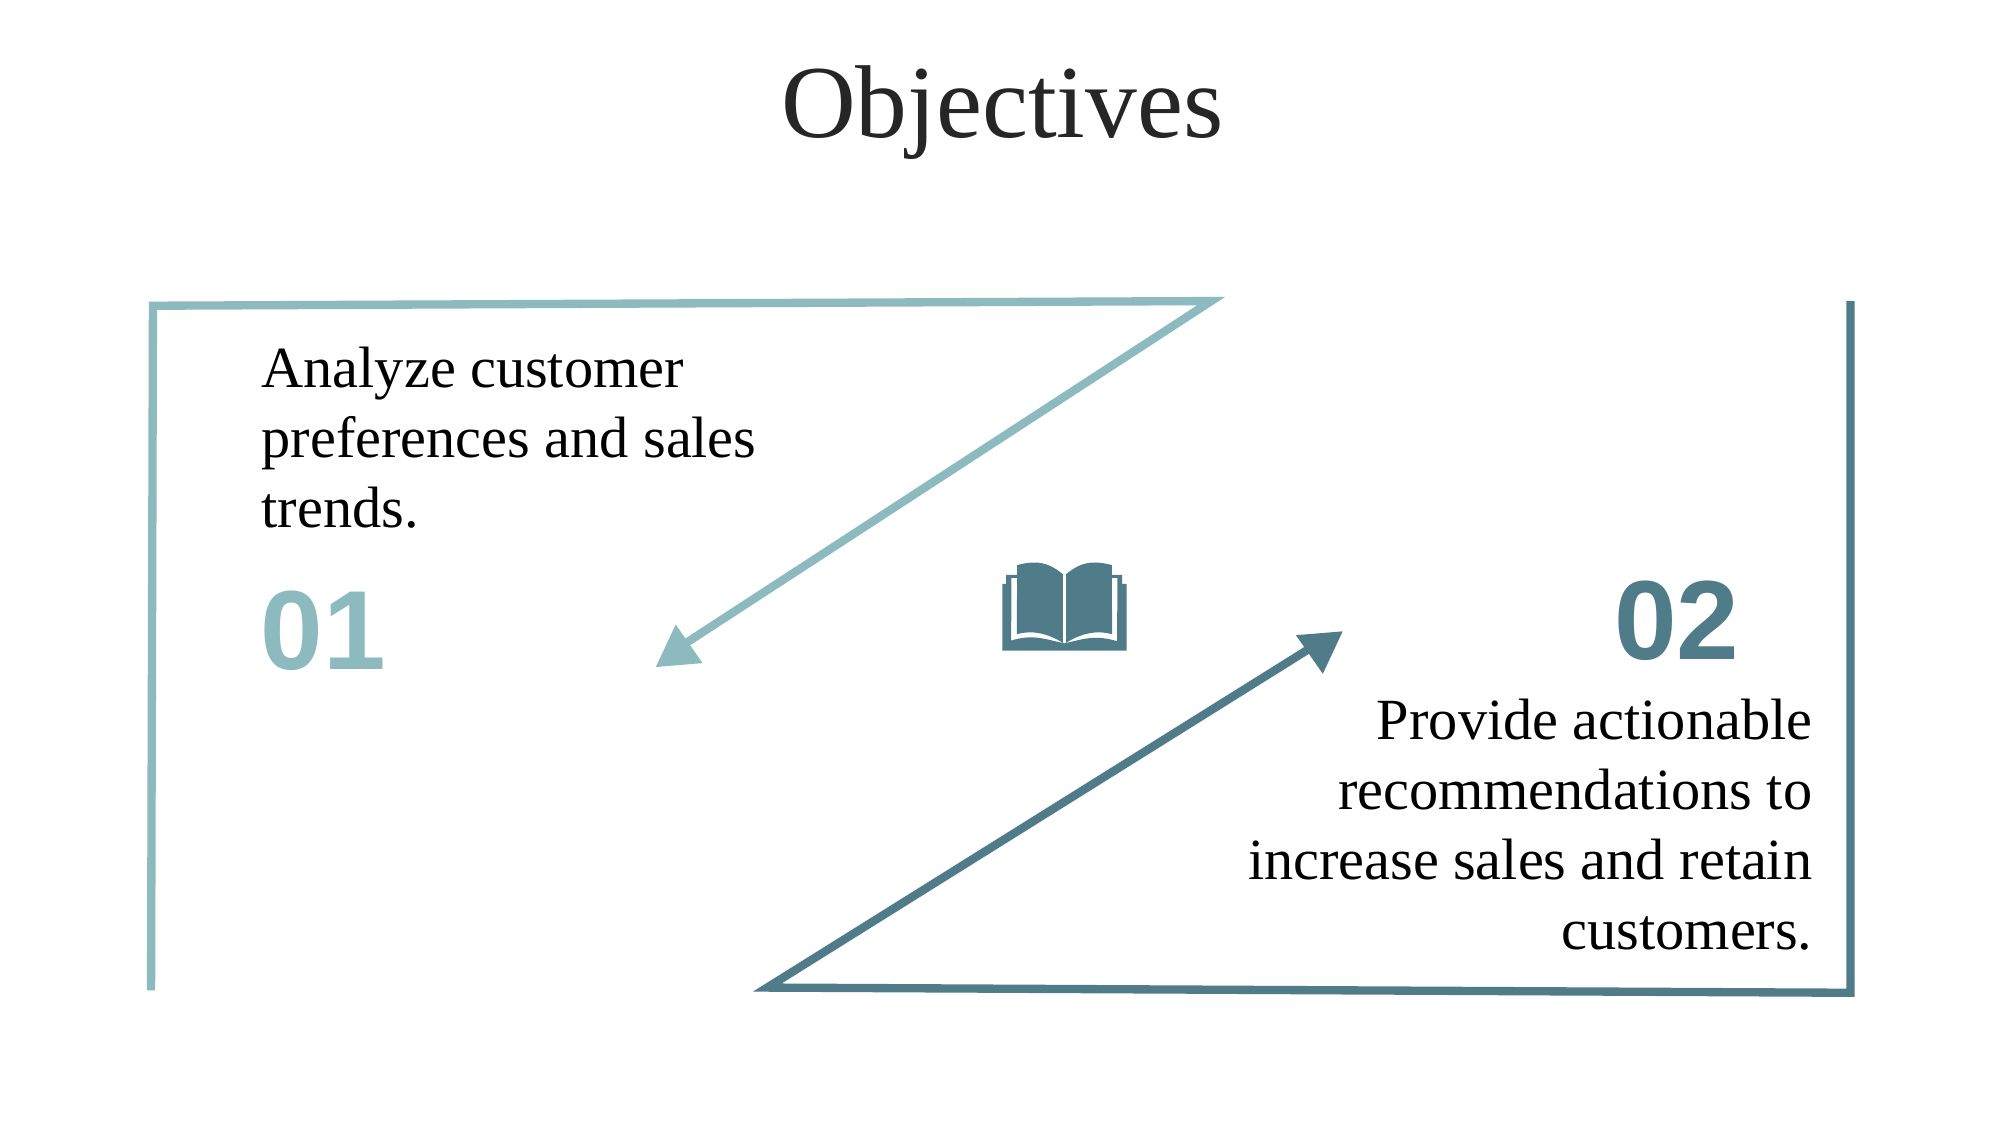

Objectives

Analyze customer preferences and sales trends.
02
01

Provide actionable recommendations to increase sales and retain customers.